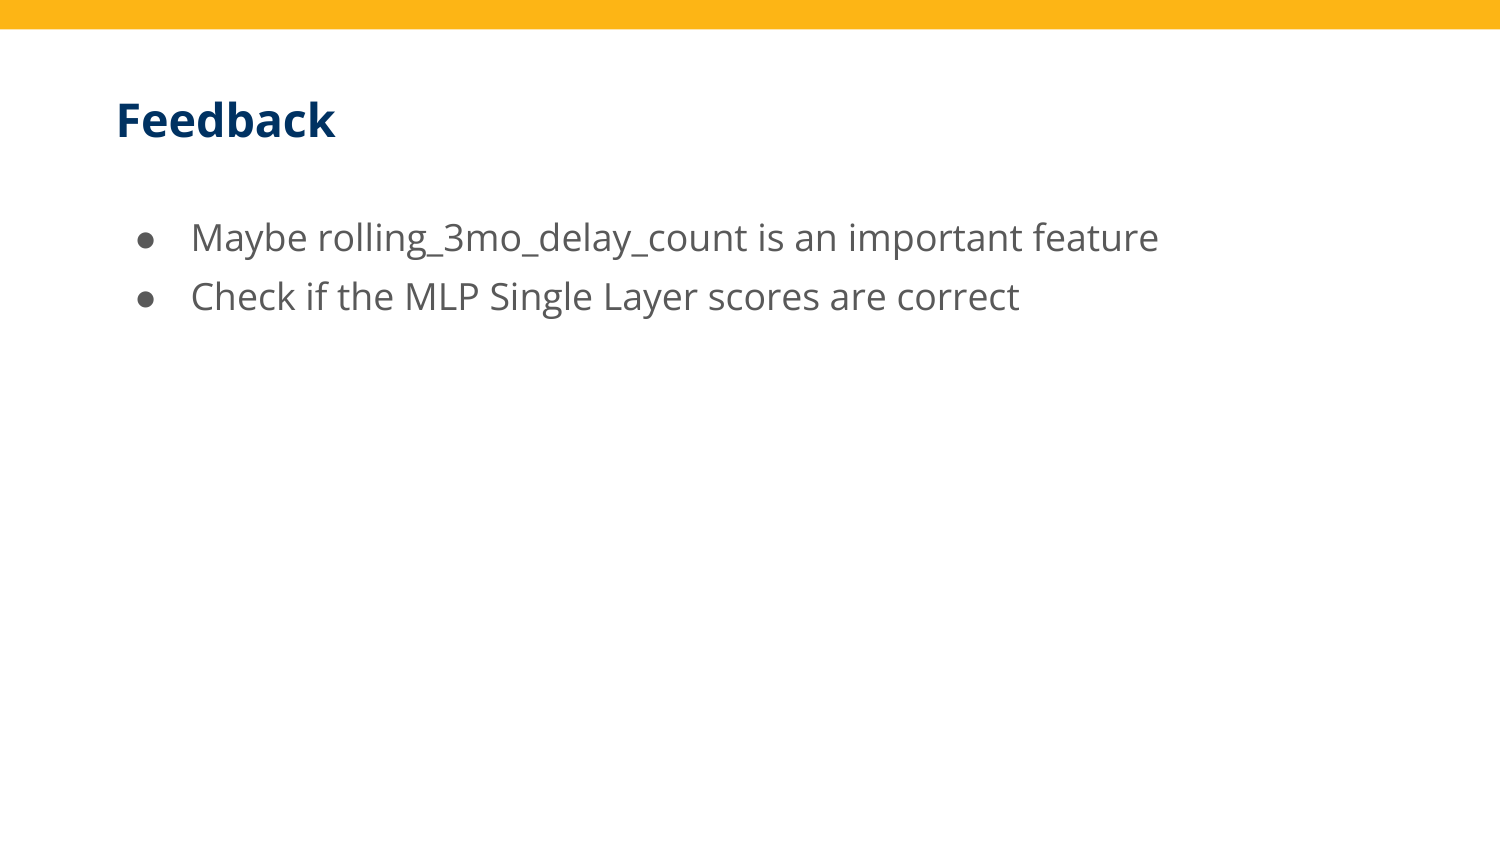

# Feedback
Maybe rolling_3mo_delay_count is an important feature
Check if the MLP Single Layer scores are correct